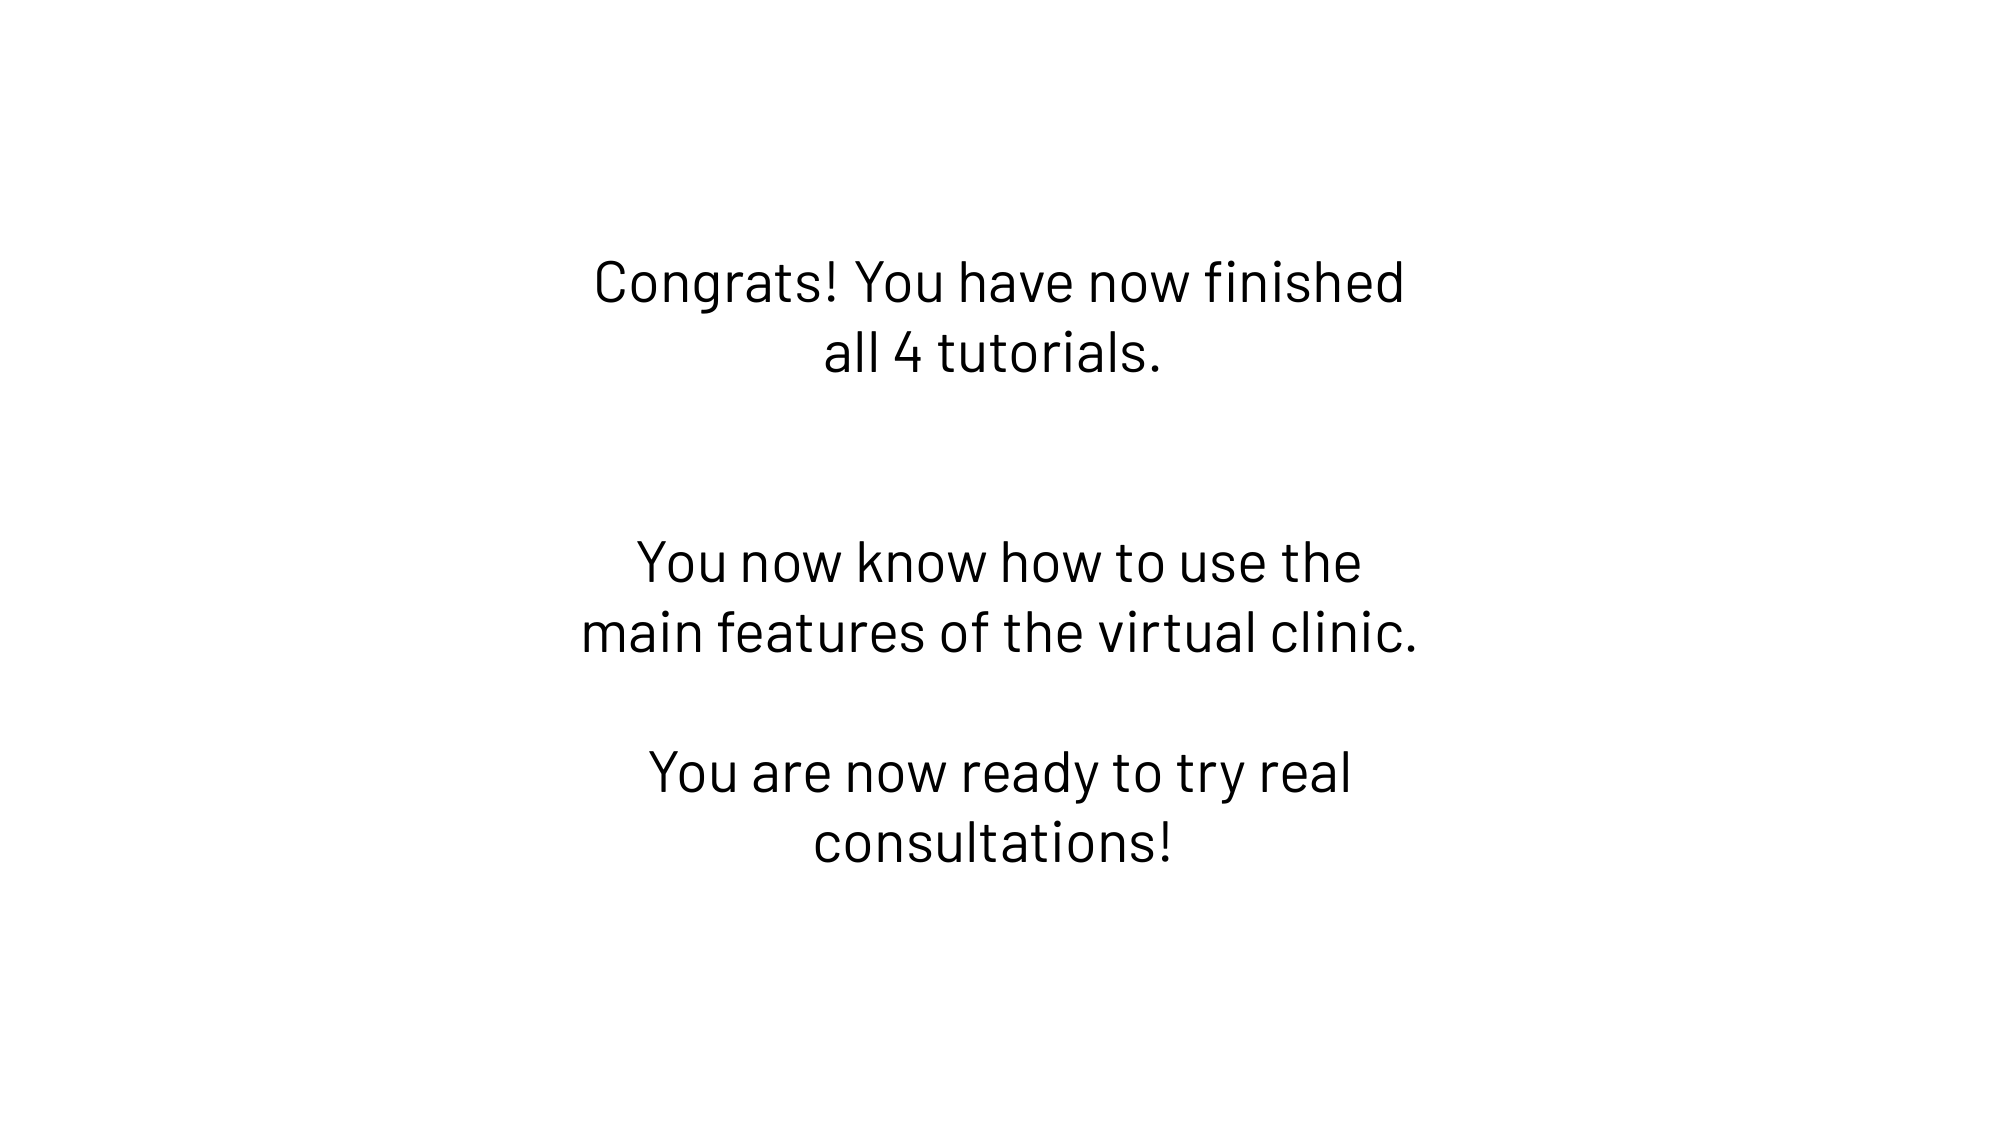

Congrats! You have now finished all 4 tutorials.

You now know how to use the main features of the virtual clinic.

You are now ready to try real consultations!